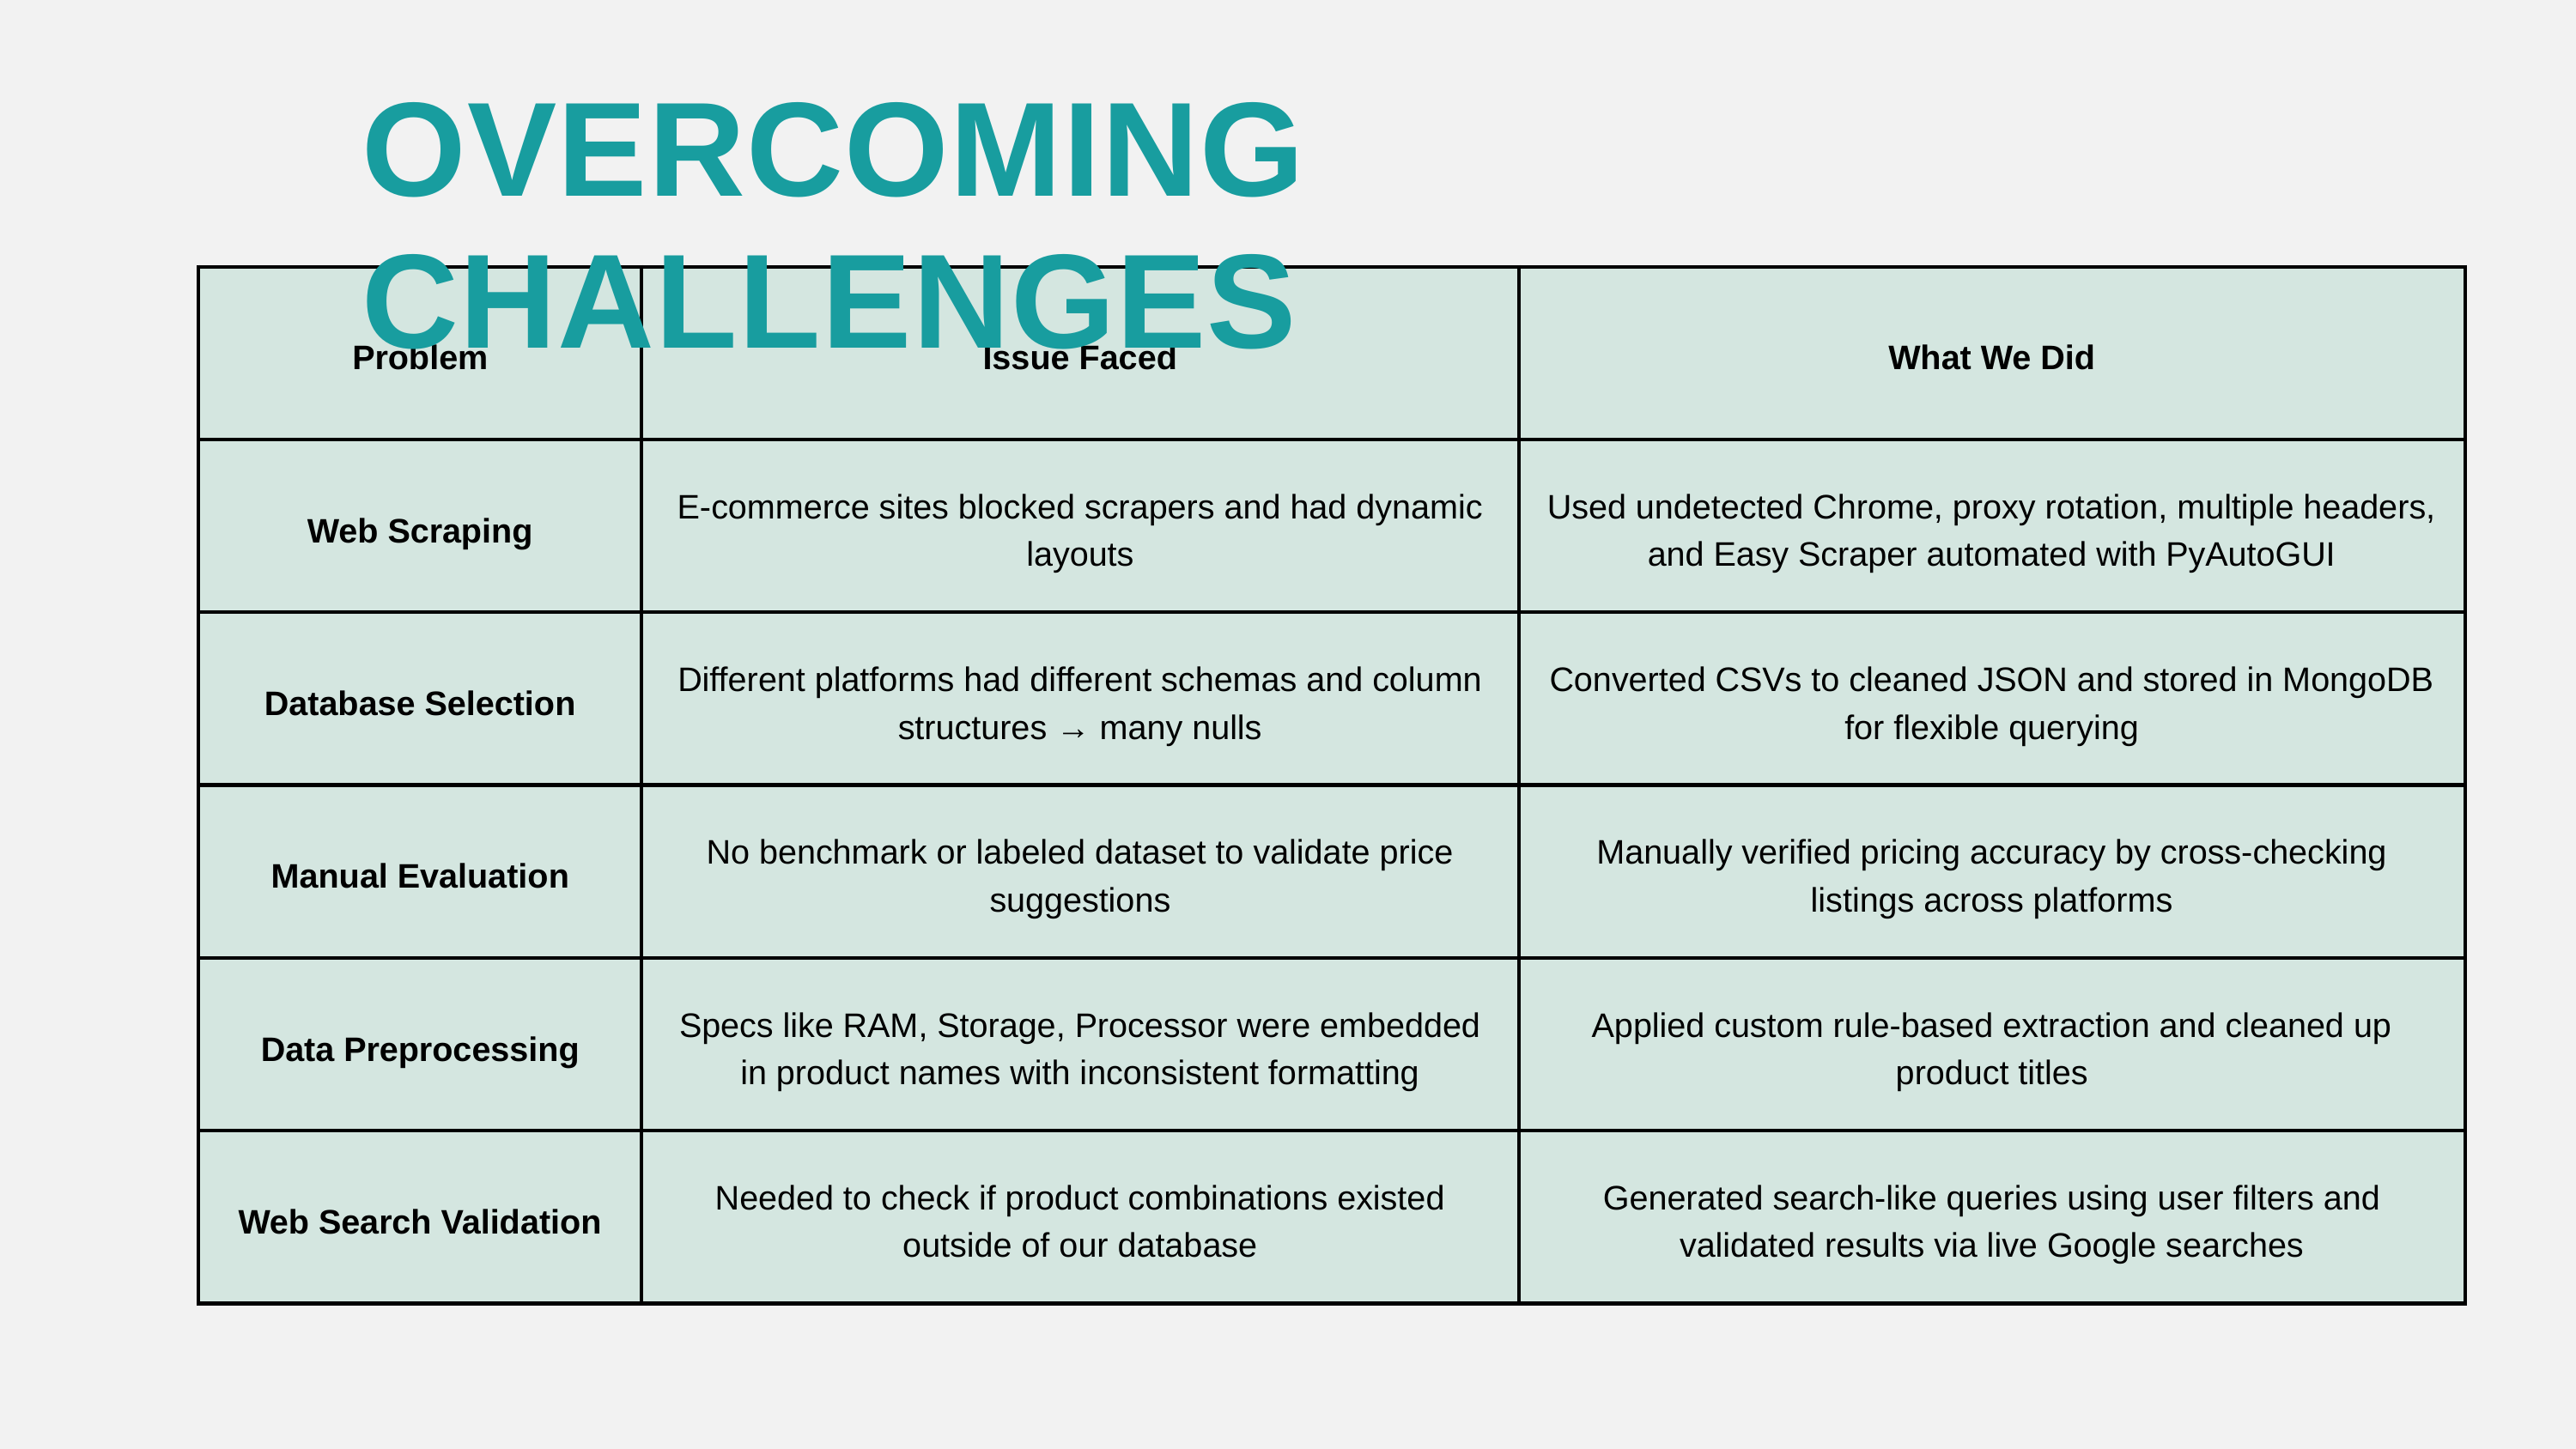

OVERCOMING CHALLENGES
| Problem | Issue Faced | What We Did |
| --- | --- | --- |
| Web Scraping | E-commerce sites blocked scrapers and had dynamic layouts | Used undetected Chrome, proxy rotation, multiple headers, and Easy Scraper automated with PyAutoGUI |
| Database Selection | Different platforms had different schemas and column structures → many nulls | Converted CSVs to cleaned JSON and stored in MongoDB for flexible querying |
| Manual Evaluation | No benchmark or labeled dataset to validate price suggestions | Manually verified pricing accuracy by cross-checking listings across platforms |
| Data Preprocessing | Specs like RAM, Storage, Processor were embedded in product names with inconsistent formatting | Applied custom rule-based extraction and cleaned up product titles |
| Web Search Validation | Needed to check if product combinations existed outside of our database | Generated search-like queries using user filters and validated results via live Google searches |